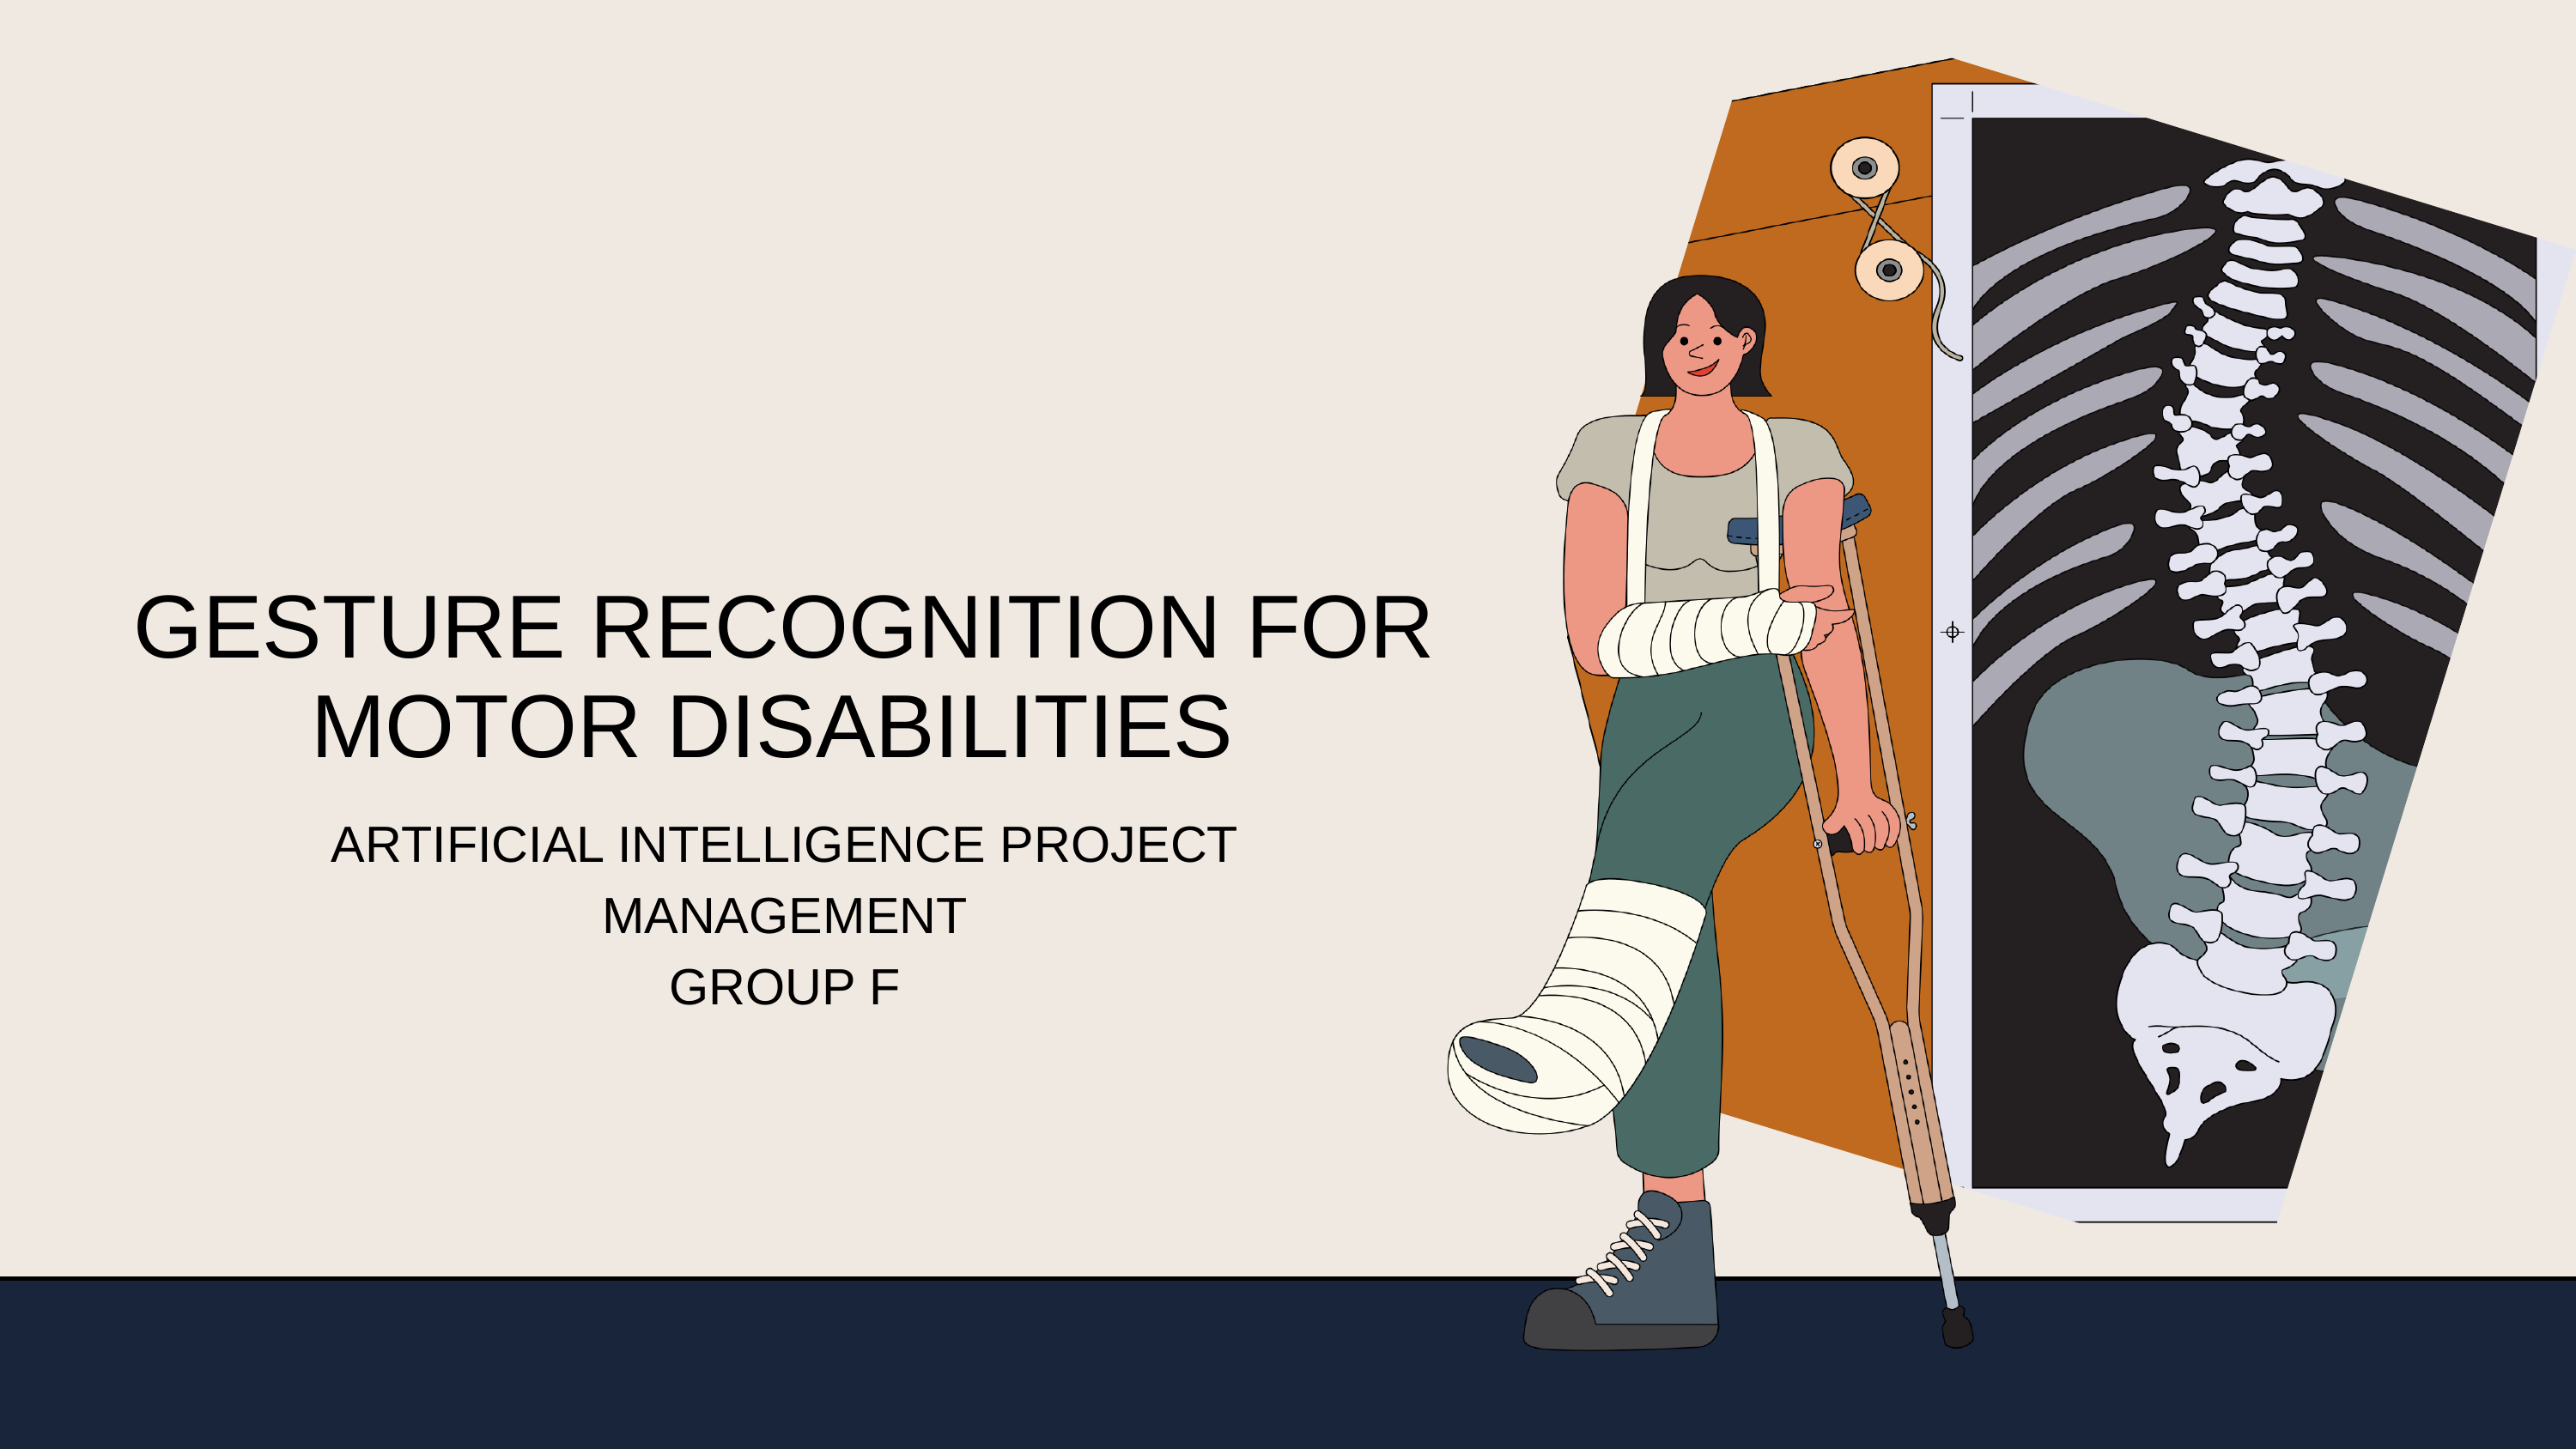

GESTURE RECOGNITION FOR MOTOR DISABILITIES
ARTIFICIAL INTELLIGENCE PROJECT MANAGEMENT
GROUP F